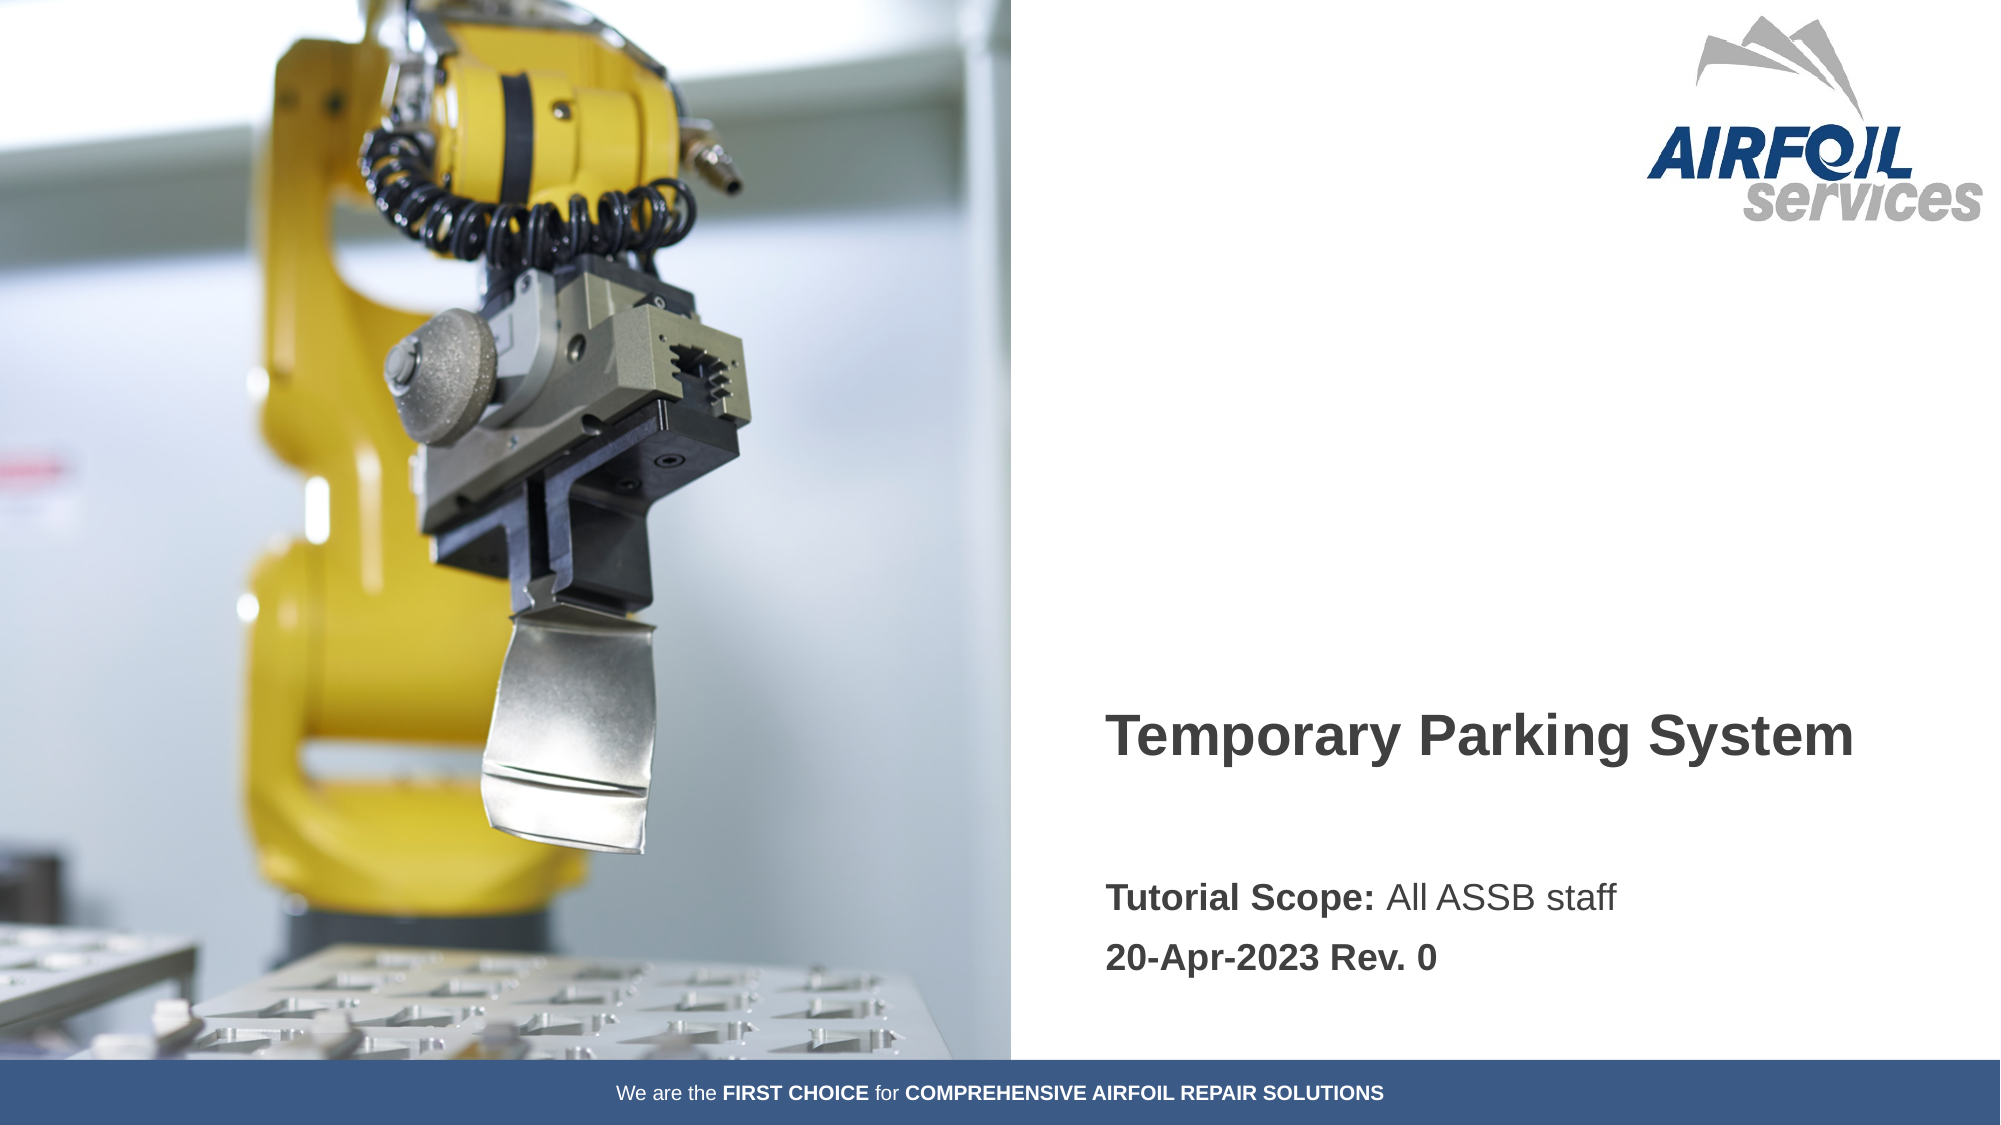

# Temporary Parking System
Tutorial Scope: All ASSB staff
20-Apr-2023 Rev. 0